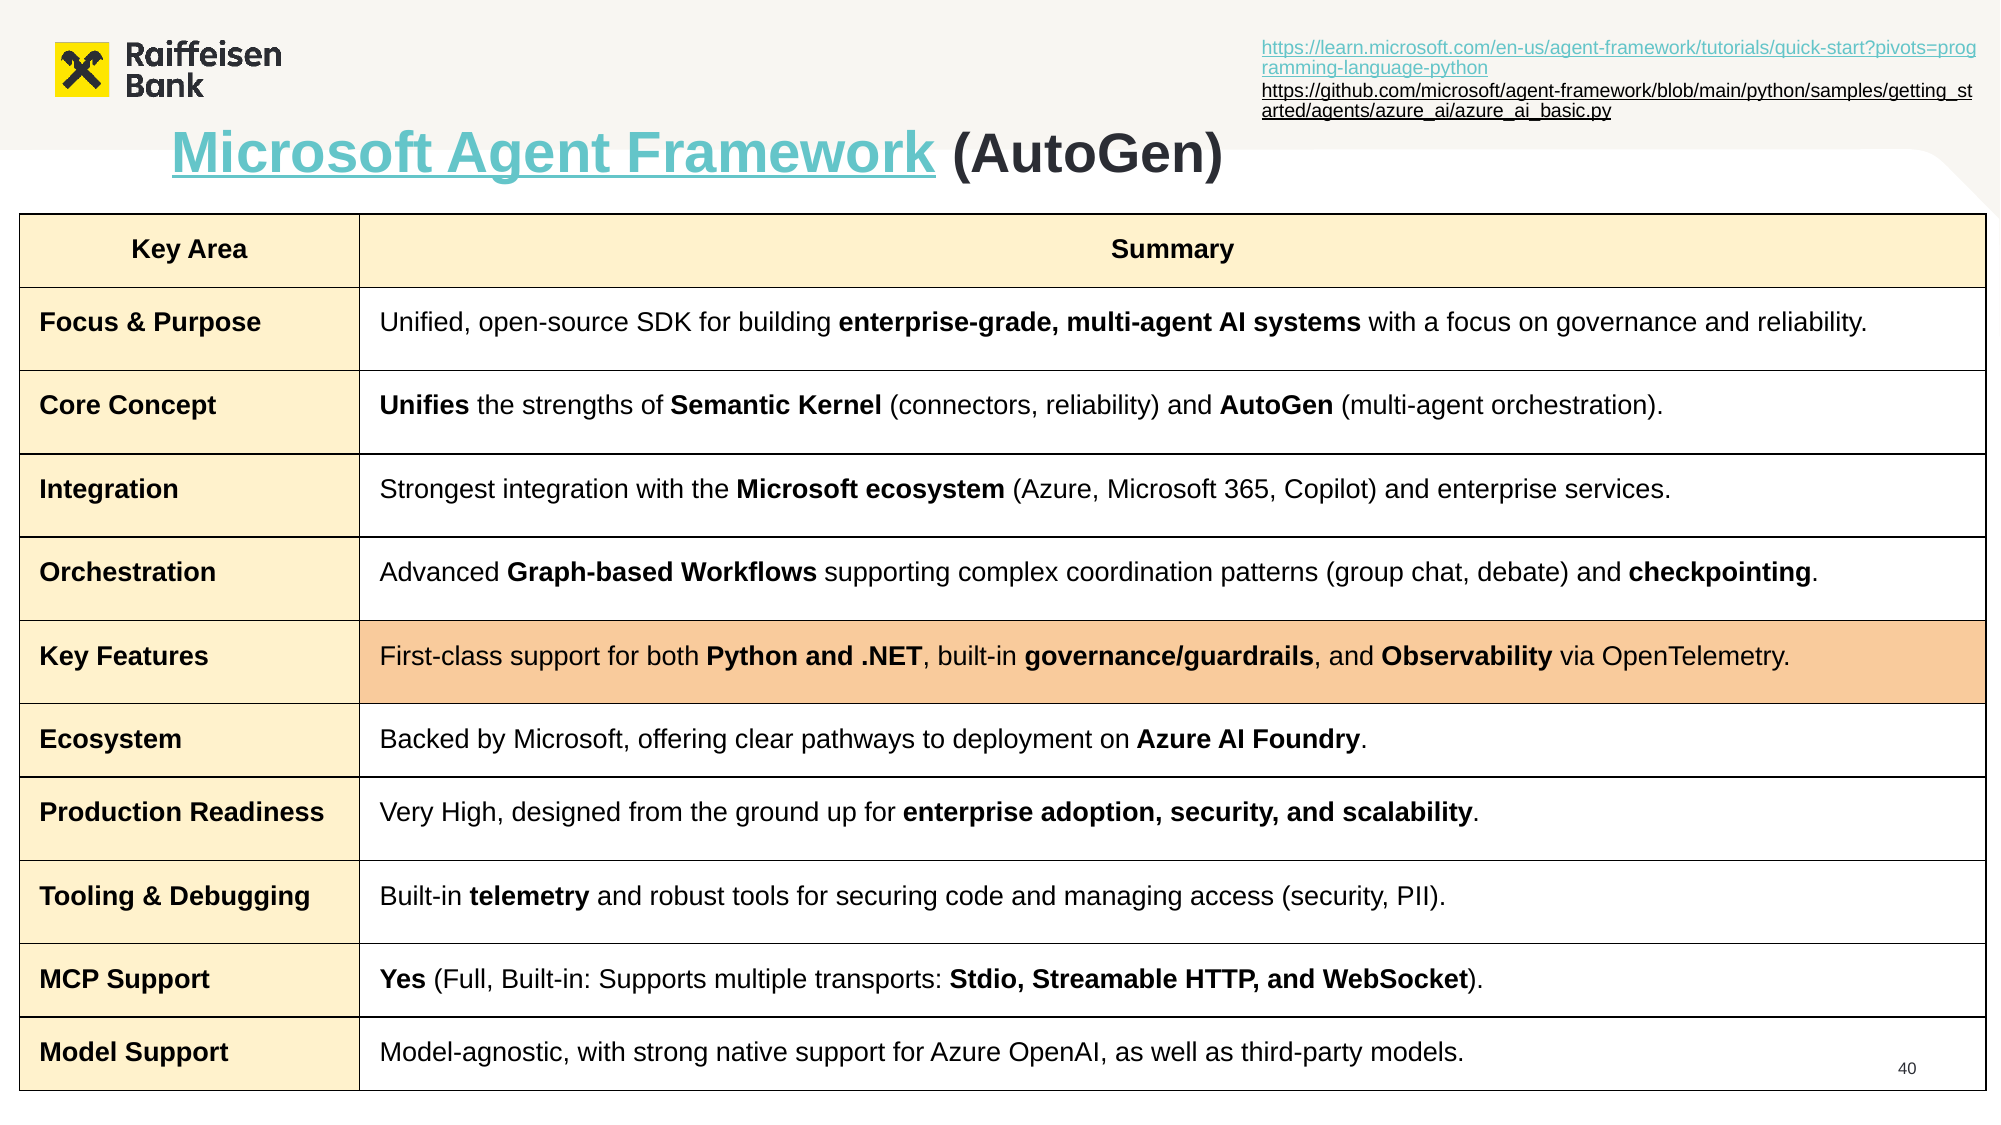

https://learn.microsoft.com/en-us/agent-framework/tutorials/quick-start?pivots=programming-language-python
https://github.com/microsoft/agent-framework/blob/main/python/samples/getting_started/agents/azure_ai/azure_ai_basic.py
Microsoft Agent Framework (AutoGen)

| Key Area | Summary |
| --- | --- |
| Focus & Purpose | Unified, open-source SDK for building enterprise-grade, multi-agent AI systems with a focus on governance and reliability. |
| Core Concept | Unifies the strengths of Semantic Kernel (connectors, reliability) and AutoGen (multi-agent orchestration). |
| Integration | Strongest integration with the Microsoft ecosystem (Azure, Microsoft 365, Copilot) and enterprise services. |
| Orchestration | Advanced Graph-based Workflows supporting complex coordination patterns (group chat, debate) and checkpointing. |
| Key Features | First-class support for both Python and .NET, built-in governance/guardrails, and Observability via OpenTelemetry. |
| Ecosystem | Backed by Microsoft, offering clear pathways to deployment on Azure AI Foundry. |
| Production Readiness | Very High, designed from the ground up for enterprise adoption, security, and scalability. |
| Tooling & Debugging | Built-in telemetry and robust tools for securing code and managing access (security, PII). |
| MCP Support | Yes (Full, Built-in: Supports multiple transports: Stdio, Streamable HTTP, and WebSocket). |
| Model Support | Model-agnostic, with strong native support for Azure OpenAI, as well as third-party models. |